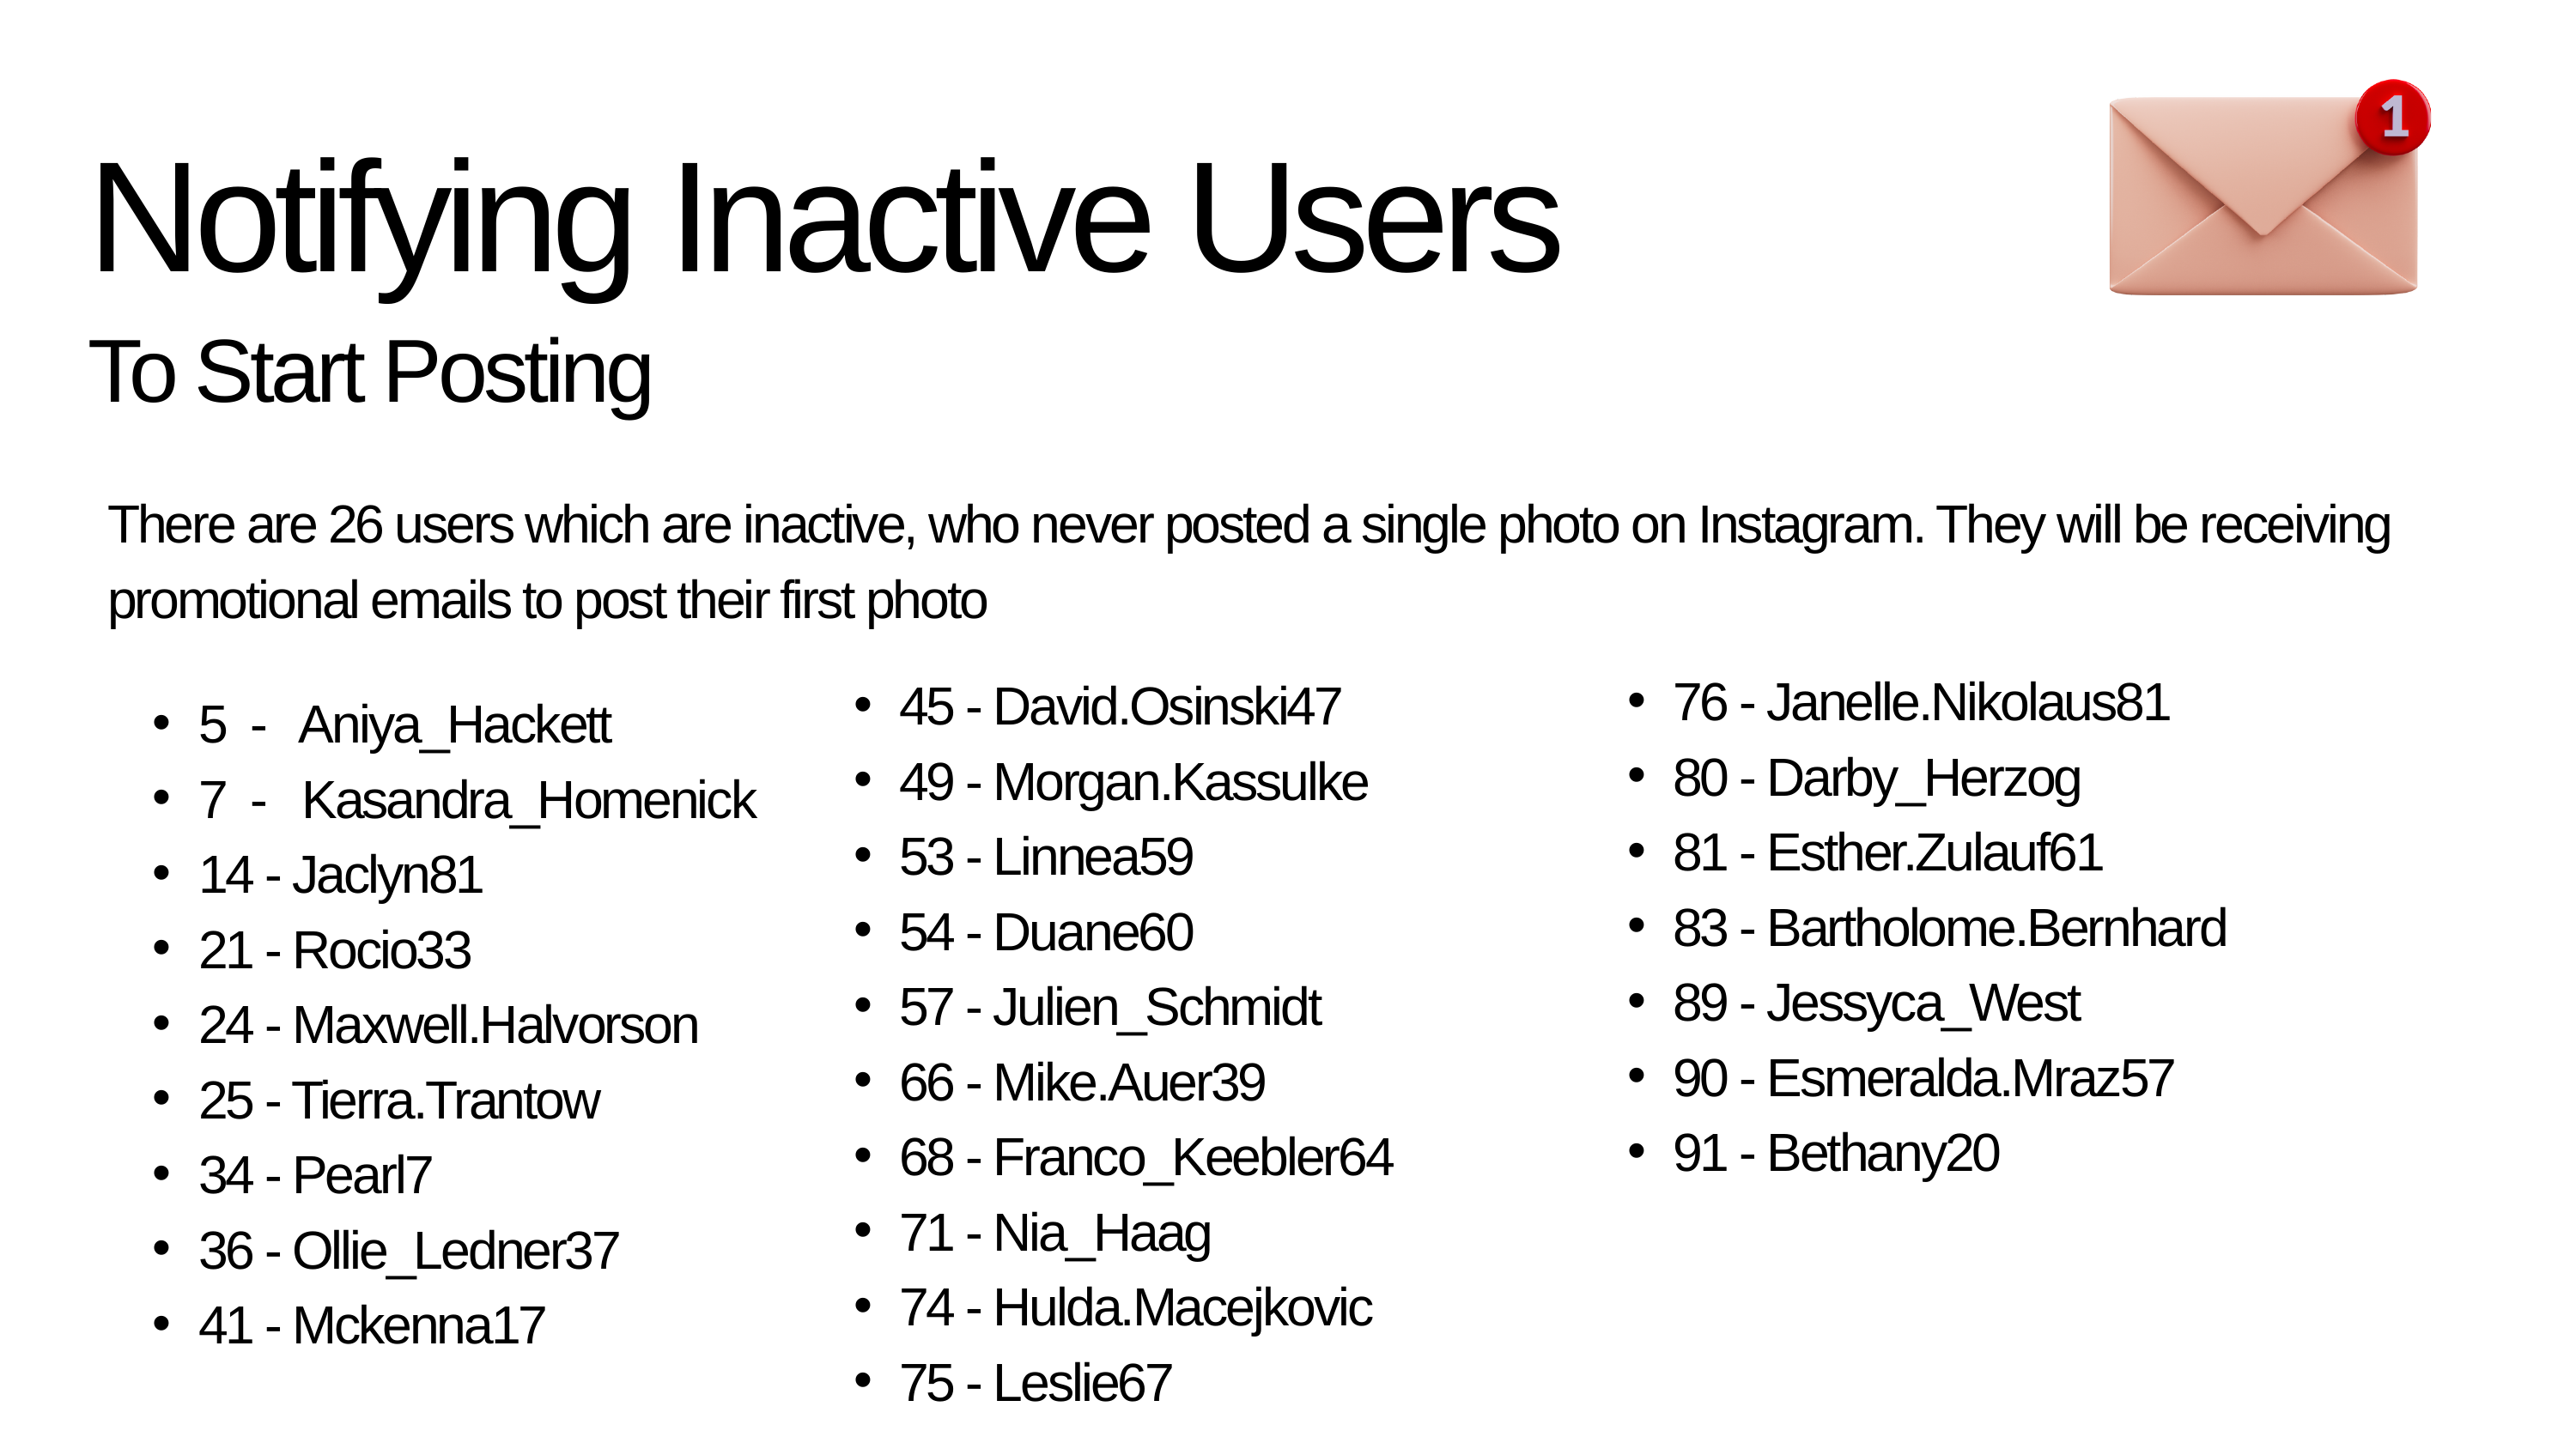

Notifying Inactive Users
To Start Posting
There are 26 users which are inactive, who never posted a single photo on Instagram. They will be receiving promotional emails to post their first photo
76 - Janelle.Nikolaus81
80 - Darby_Herzog
81 - Esther.Zulauf61
83 - Bartholome.Bernhard
89 - Jessyca_West
90 - Esmeralda.Mraz57
91 - Bethany20

45 - David.Osinski47
49 - Morgan.Kassulke
53 - Linnea59
54 - Duane60
57 - Julien_Schmidt
66 - Mike.Auer39
68 - Franco_Keebler64
71 - Nia_Haag
74 - Hulda.Macejkovic
75 - Leslie67

5  -   Aniya_Hackett
7  -   Kasandra_Homenick
14 - Jaclyn81
21 - Rocio33
24 - Maxwell.Halvorson
25 - Tierra.Trantow
34 - Pearl7
36 - Ollie_Ledner37
41 - Mckenna17